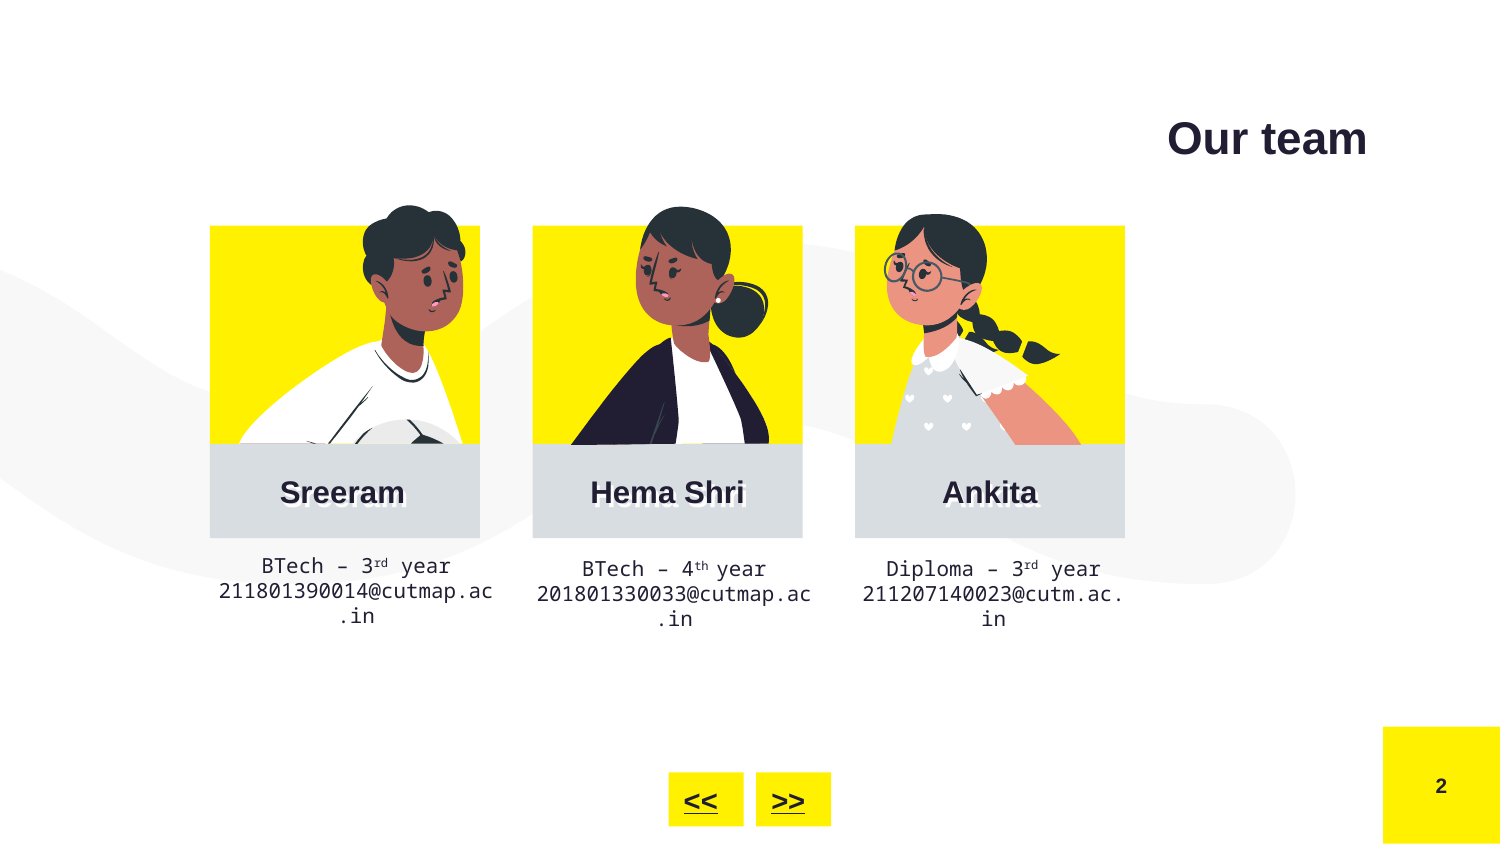

Our team

# Sreeram
Hema Shri
Ankita
BTech – 3rd year 211801390014@cutmap.ac.in
Diploma – 3rd year 211207140023@cutm.ac.in
BTech – 4th year 201801330033@cutmap.ac.in
<<
>>